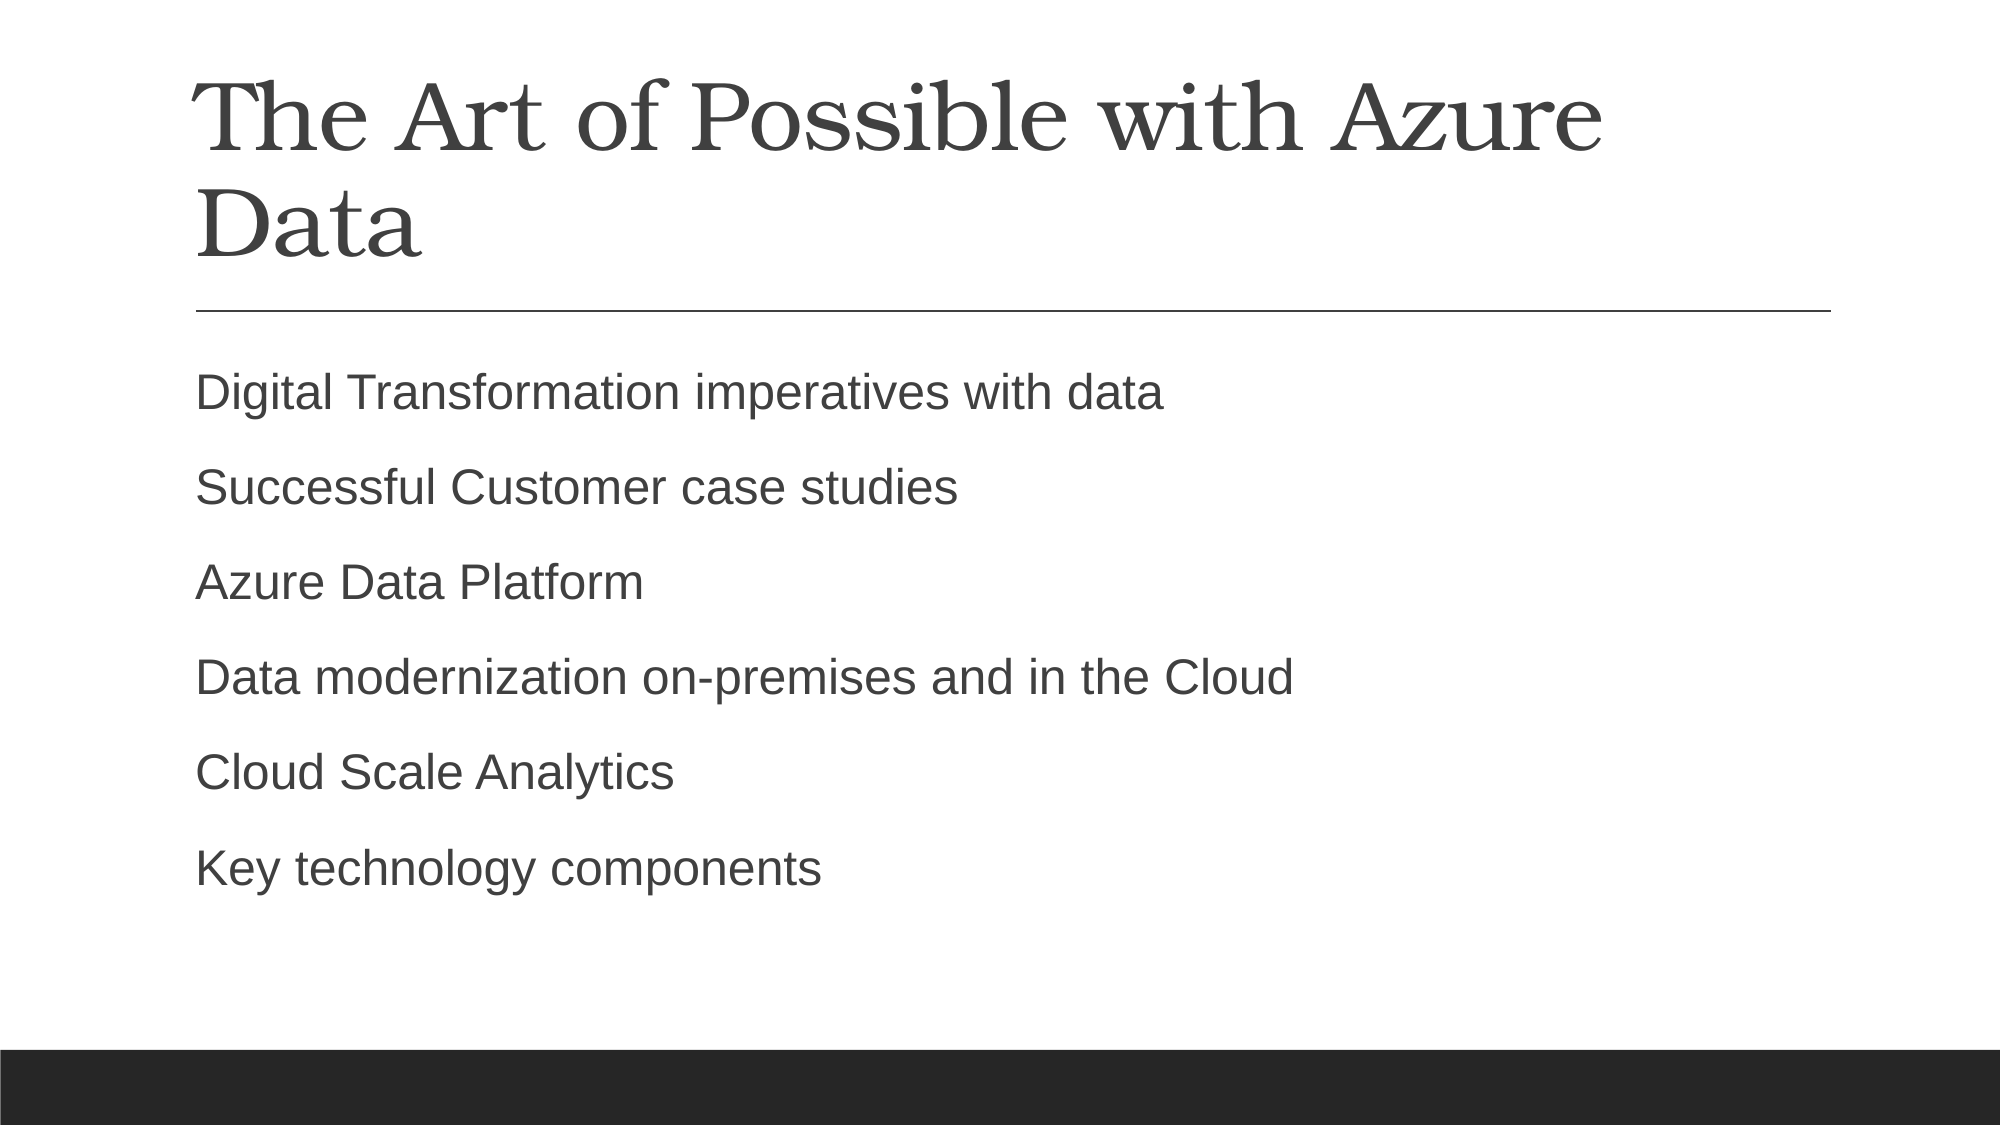

# The Art of Possible with Azure Data
Digital Transformation imperatives with data
Successful Customer case studies
Azure Data Platform
Data modernization on-premises and in the Cloud
Cloud Scale Analytics
Key technology components